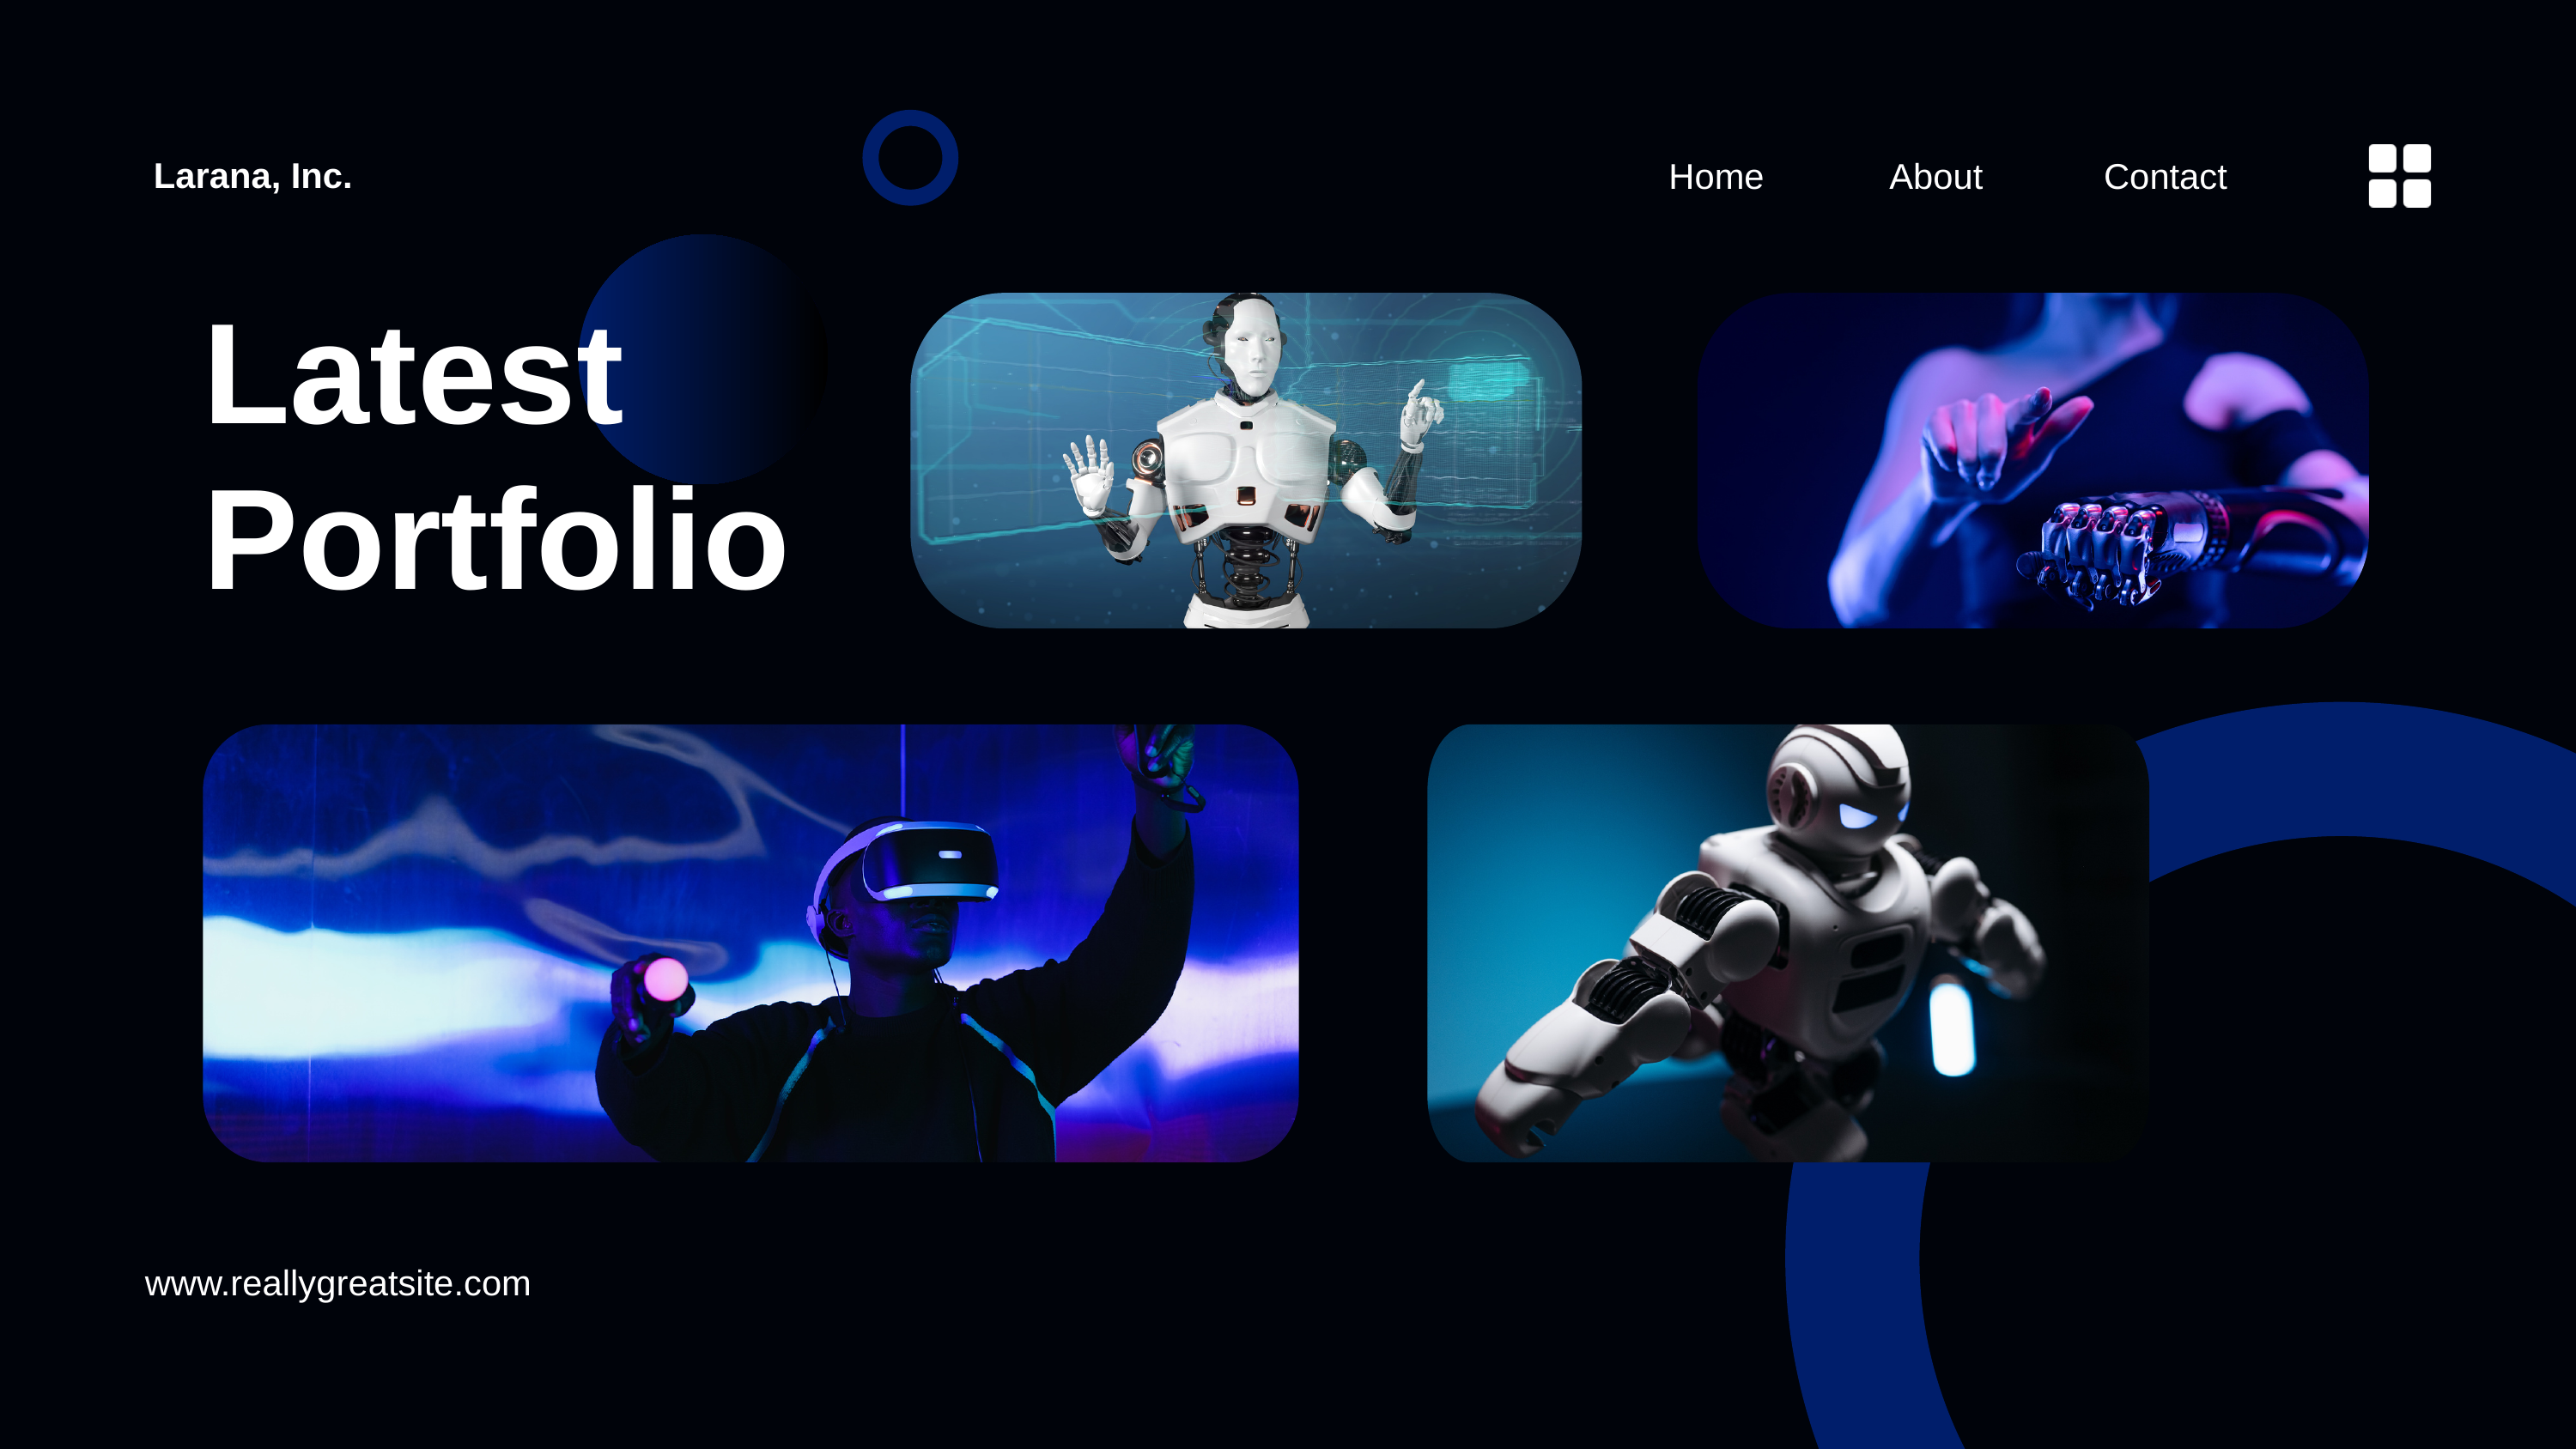

Larana, Inc.
Home
About
Contact

Latest Portfolio

www.reallygreatsite.com